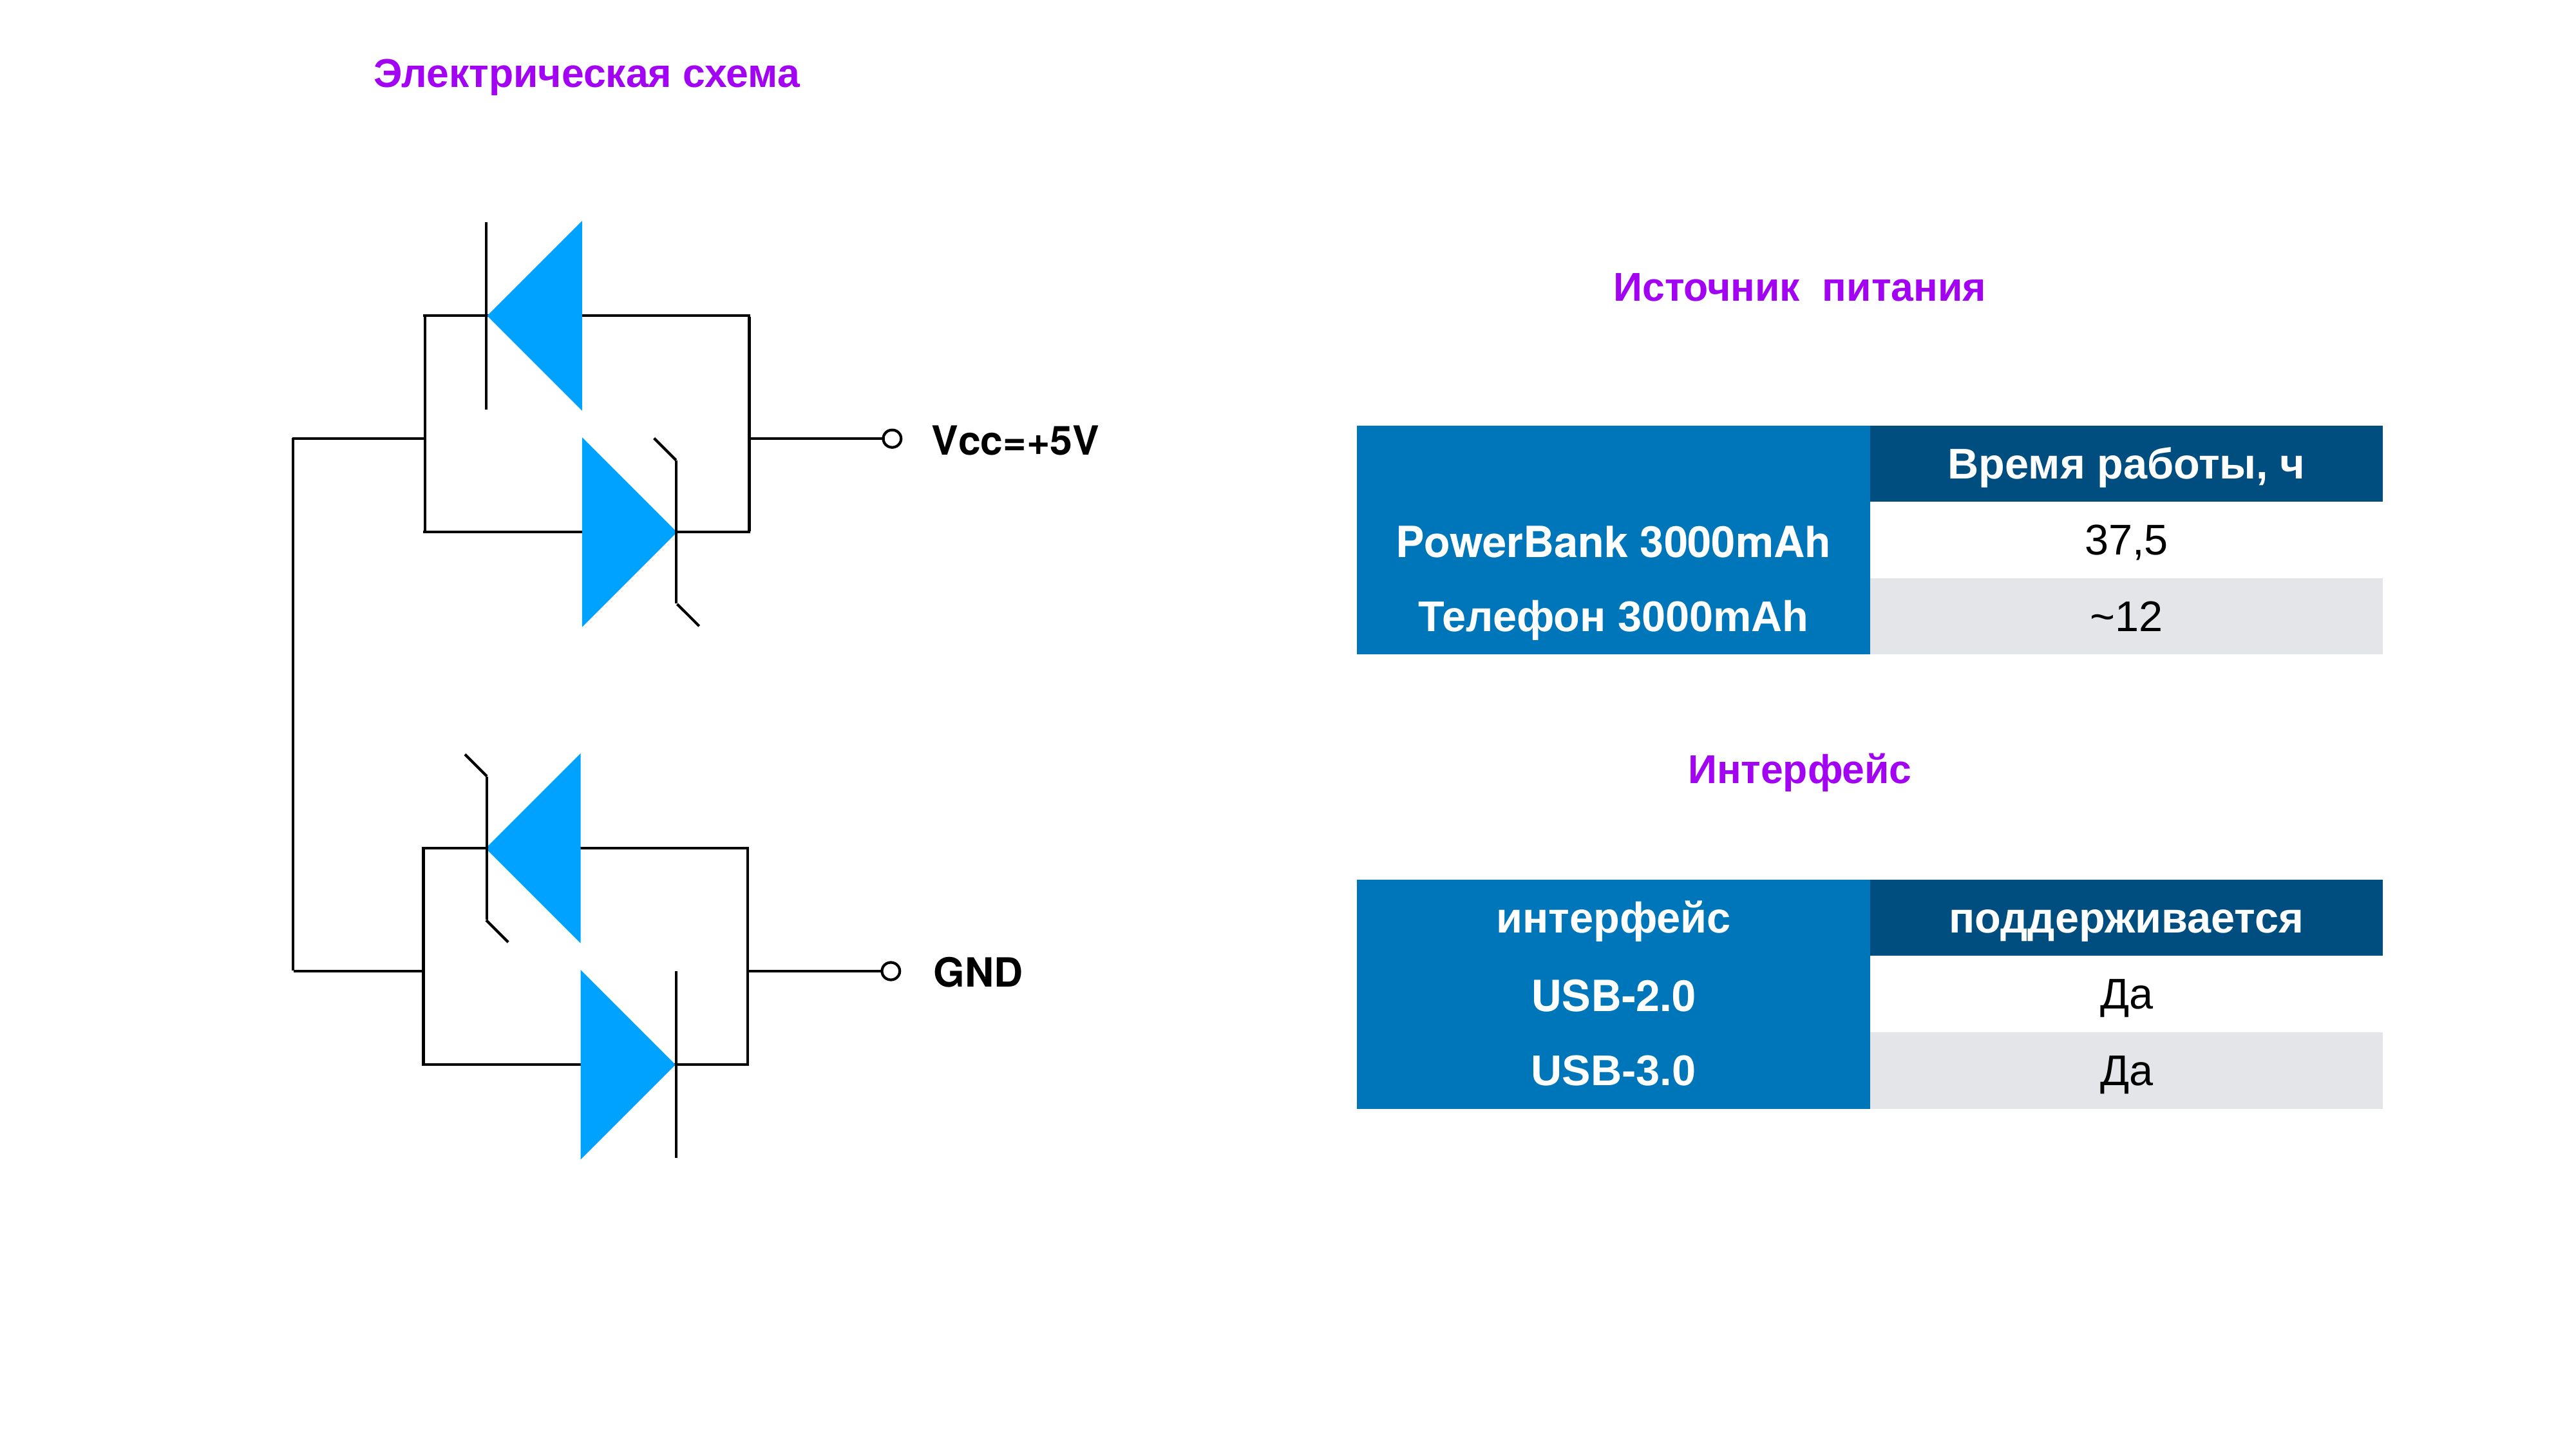

Электрическая схема

Источник  питания

Vcc=+5V
|  | Время работы, ч |
| --- | --- |
| PowerBank 3000mAh | 37,5 |
| Телефон 3000mAh | ~12 |

Интерфейс

| интерфейс | поддерживается |
| --- | --- |
| USB-2.0 | Да |
| USB-3.0 | Да |

GND